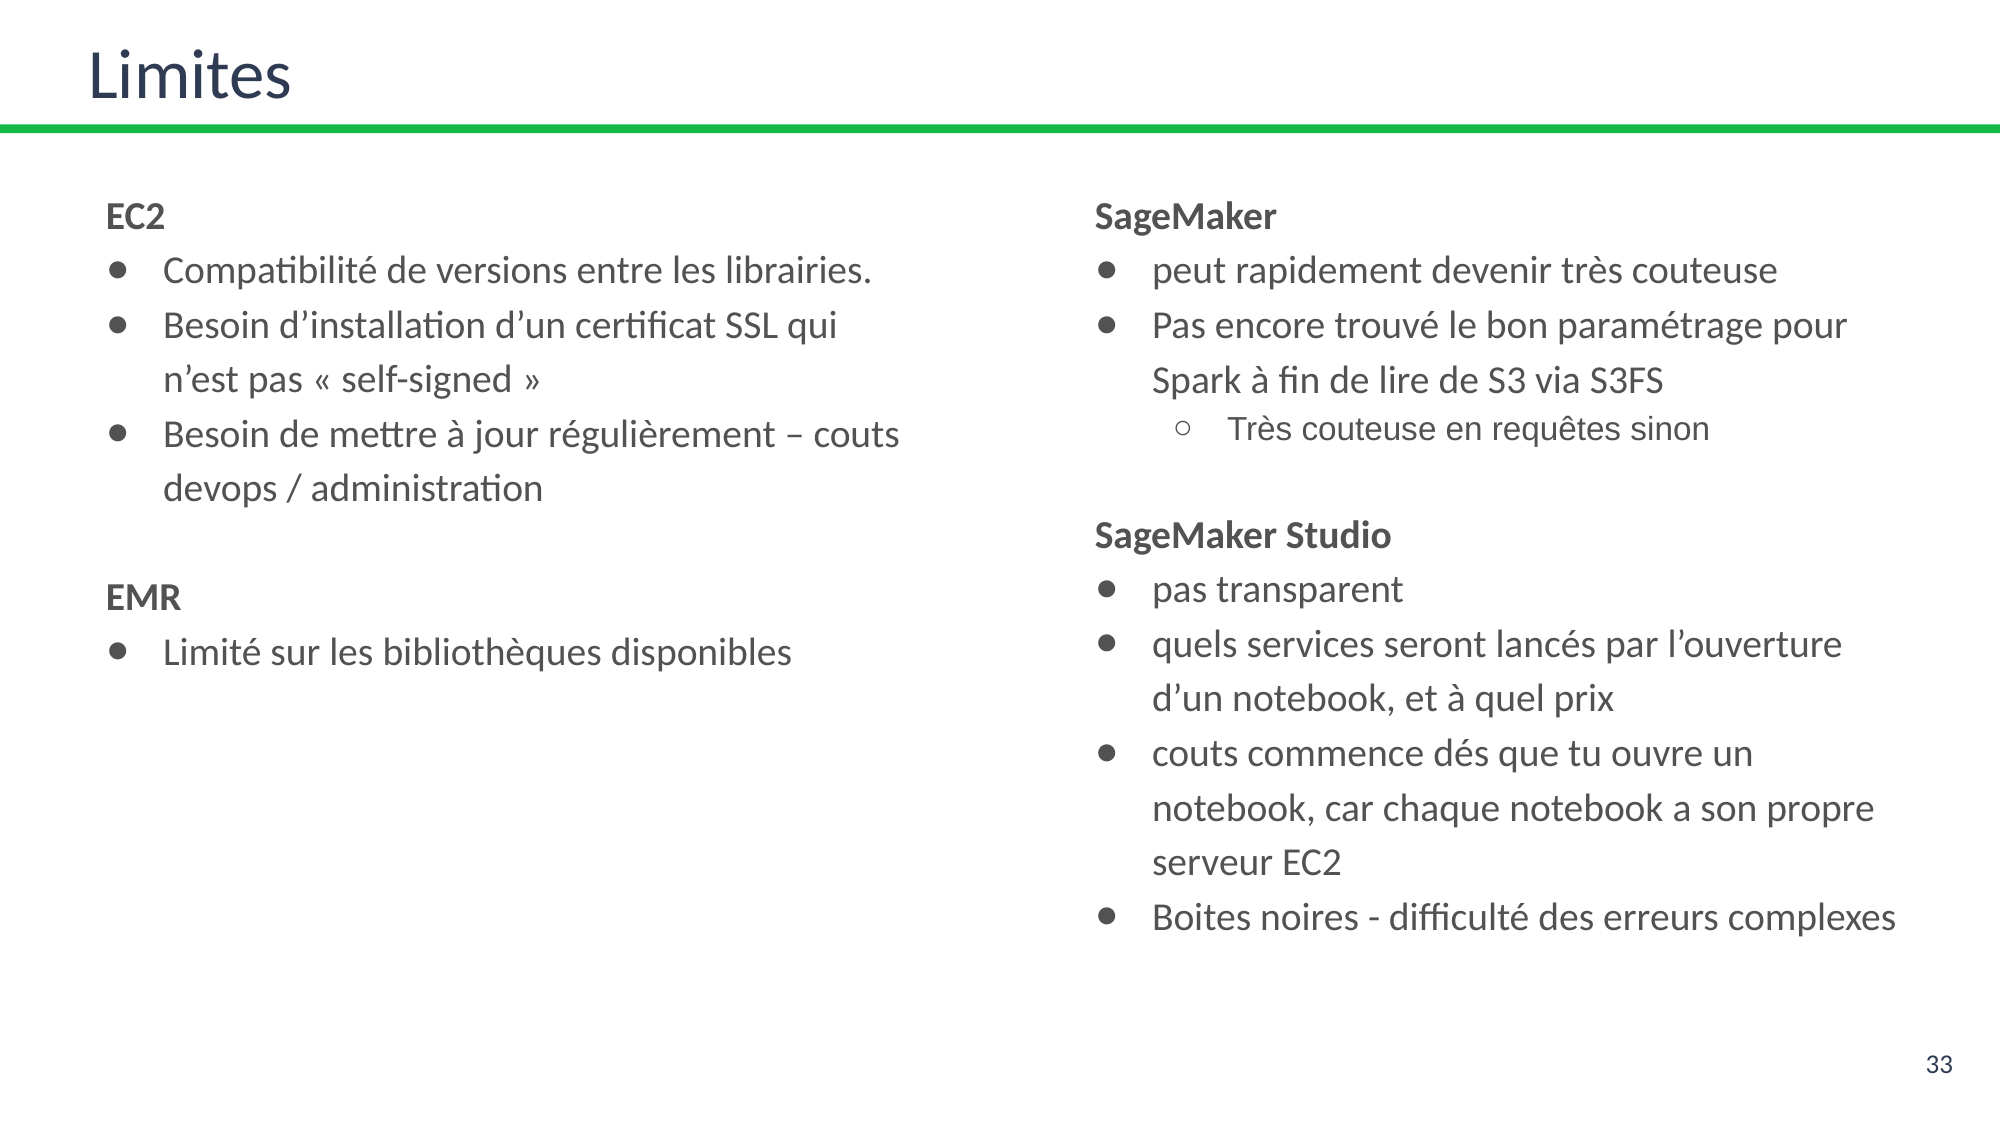

# Limites
EC2
Compatibilité de versions entre les librairies.
Besoin d’installation d’un certificat SSL qui n’est pas « self-signed »
Besoin de mettre à jour régulièrement – couts devops / administration

EMR
Limité sur les bibliothèques disponibles

SageMaker
peut rapidement devenir très couteuse
Pas encore trouvé le bon paramétrage pour Spark à fin de lire de S3 via S3FS
Très couteuse en requêtes sinon

SageMaker Studio
pas transparent
quels services seront lancés par l’ouverture d’un notebook, et à quel prix
couts commence dés que tu ouvre un notebook, car chaque notebook a son propre serveur EC2
Boites noires - difficulté des erreurs complexes

33